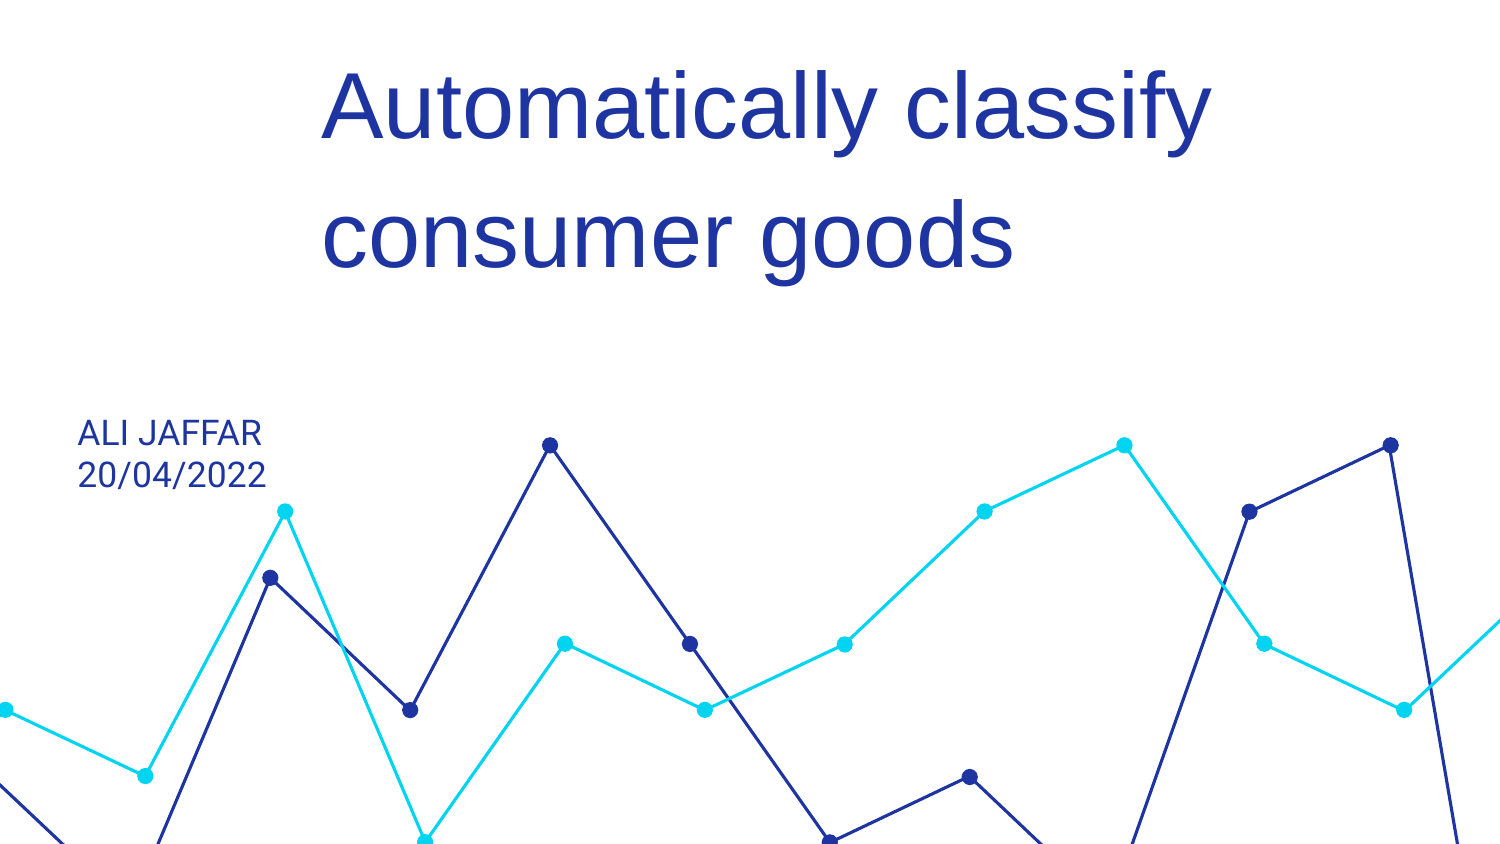

# Automatically classify consumer goods

ALI JAFFAR
20/04/2022